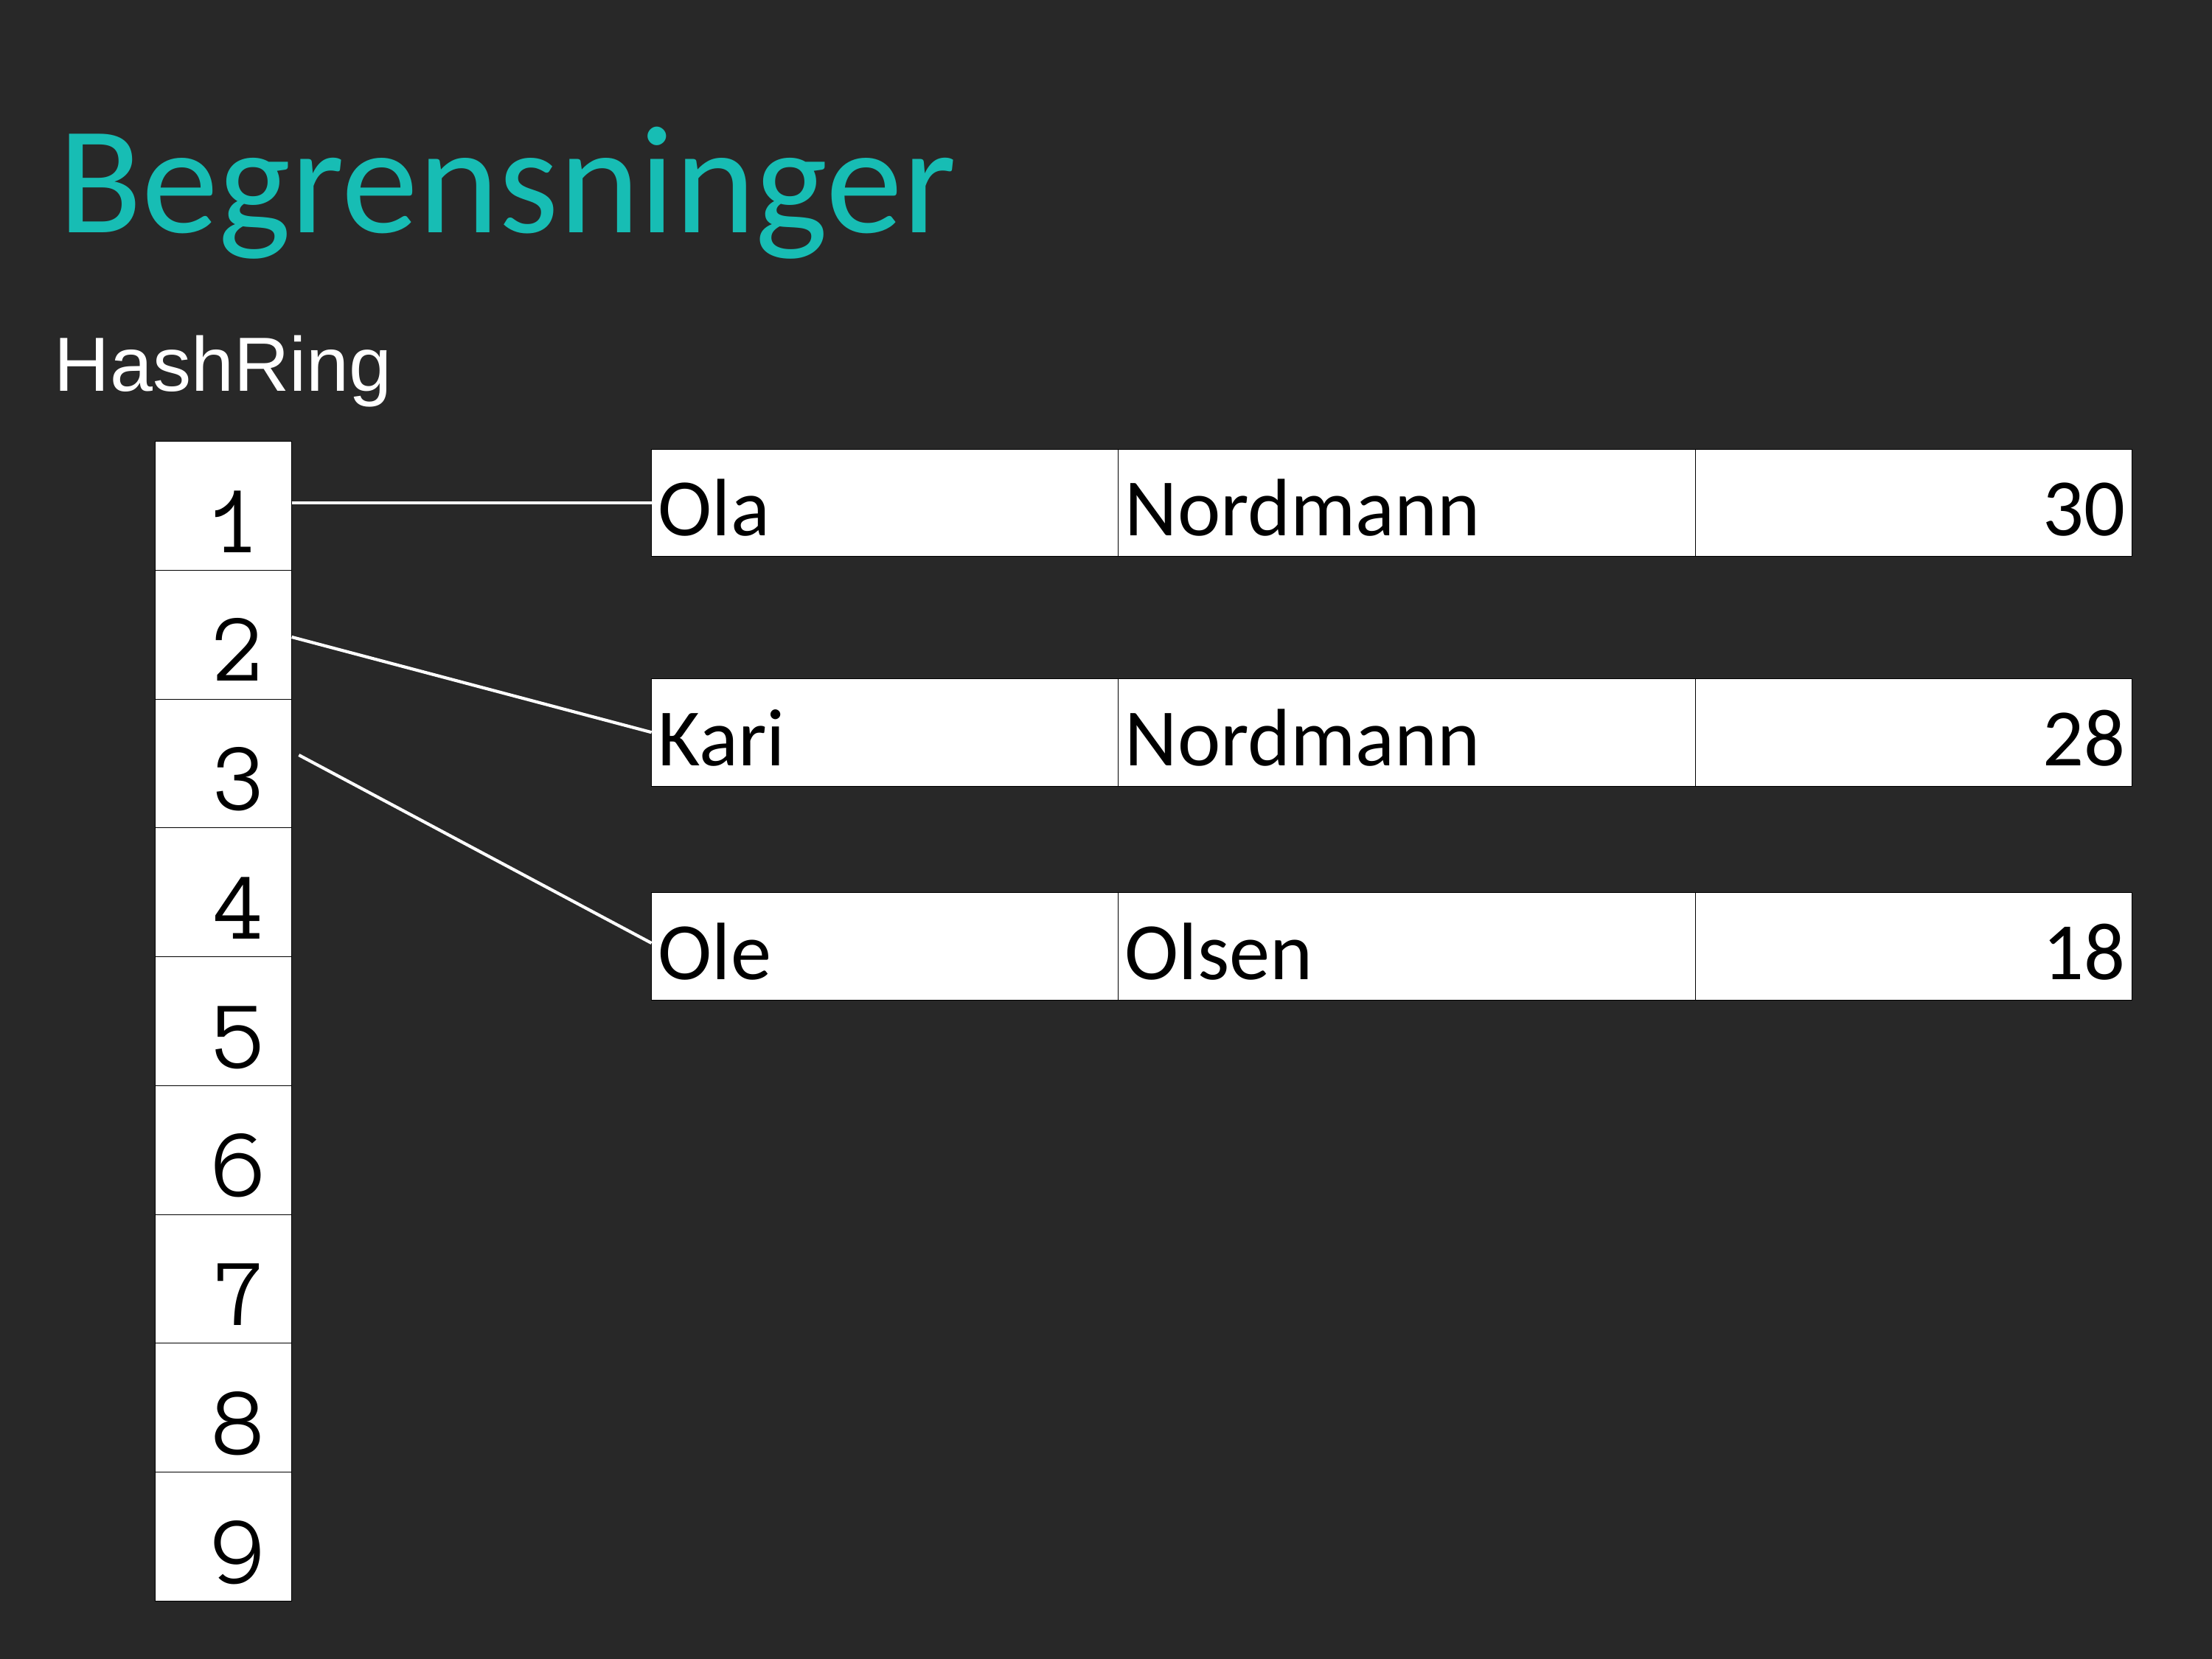

Begrensninger
HashRing
| 1 |
| --- |
| 2 |
| 3 |
| 4 |
| 5 |
| 6 |
| 7 |
| 8 |
| 9 |
| Ola | Nordmann | 30 |
| --- | --- | --- |
| Kari | Nordmann | 28 |
| --- | --- | --- |
| Ole | Olsen | 18 |
| --- | --- | --- |